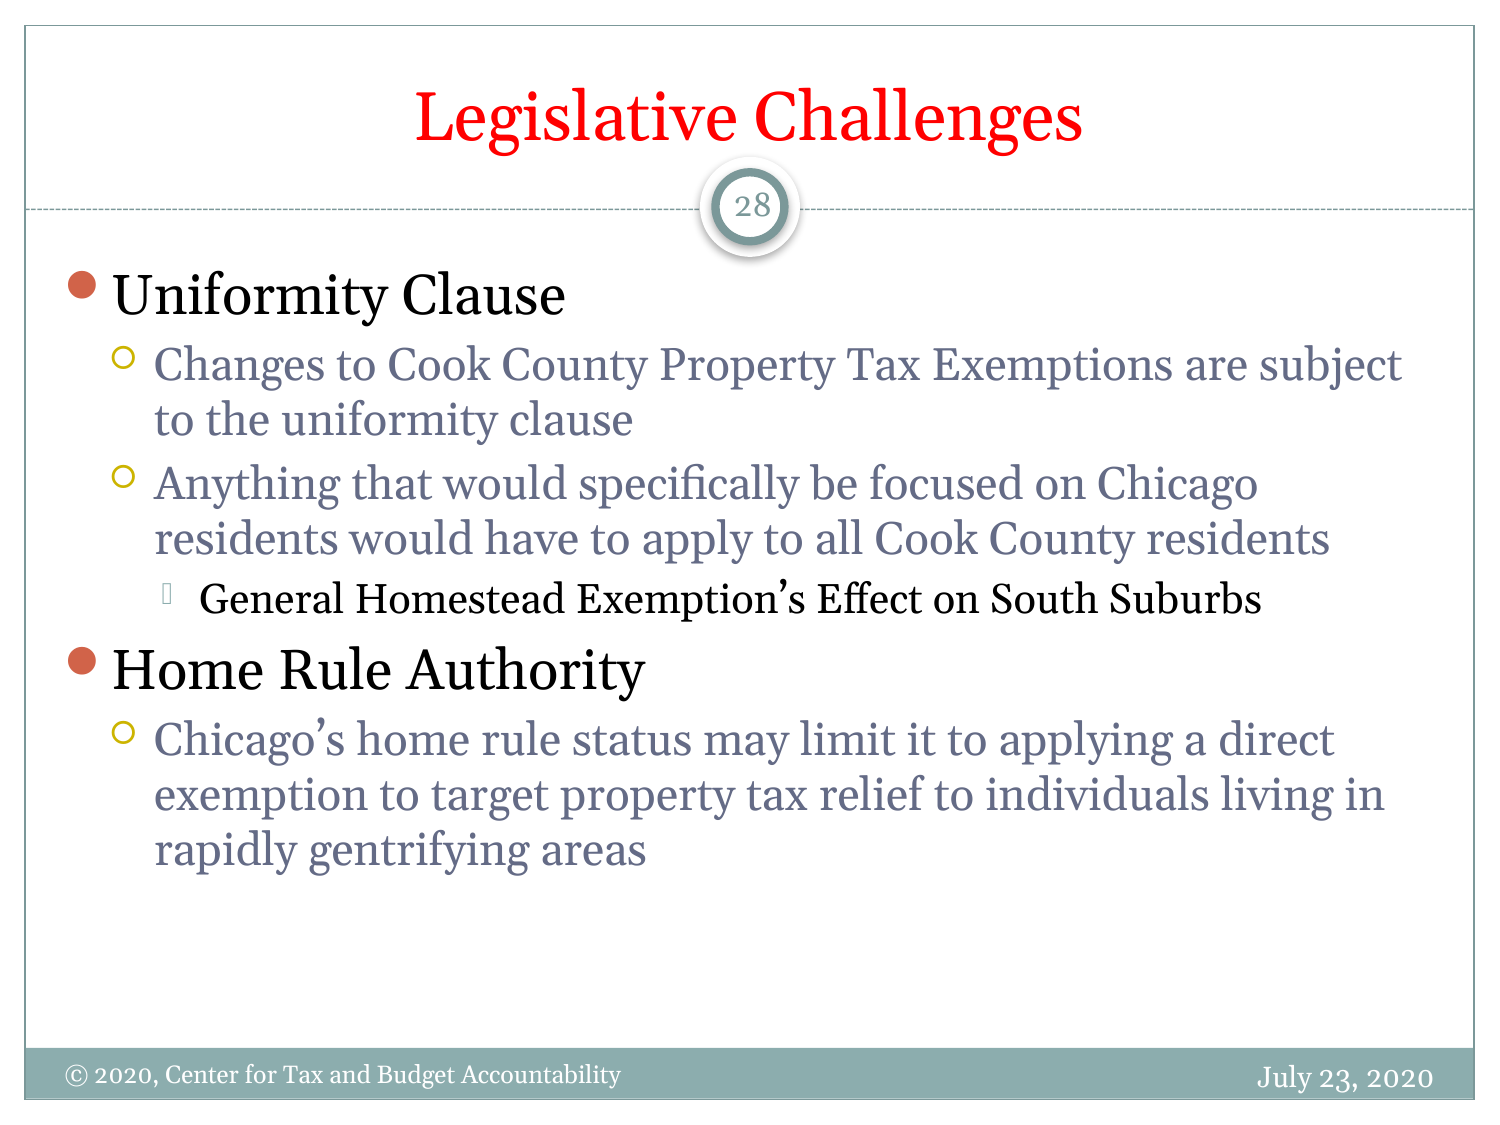

# Legislative Challenges
28
Uniformity Clause
Changes to Cook County Property Tax Exemptions are subject to the uniformity clause
Anything that would specifically be focused on Chicago residents would have to apply to all Cook County residents
General Homestead Exemption’s Effect on South Suburbs
Home Rule Authority
Chicago’s home rule status may limit it to applying a direct exemption to target property tax relief to individuals living in rapidly gentrifying areas

July 23, 2020
© 2020, Center for Tax and Budget Accountability